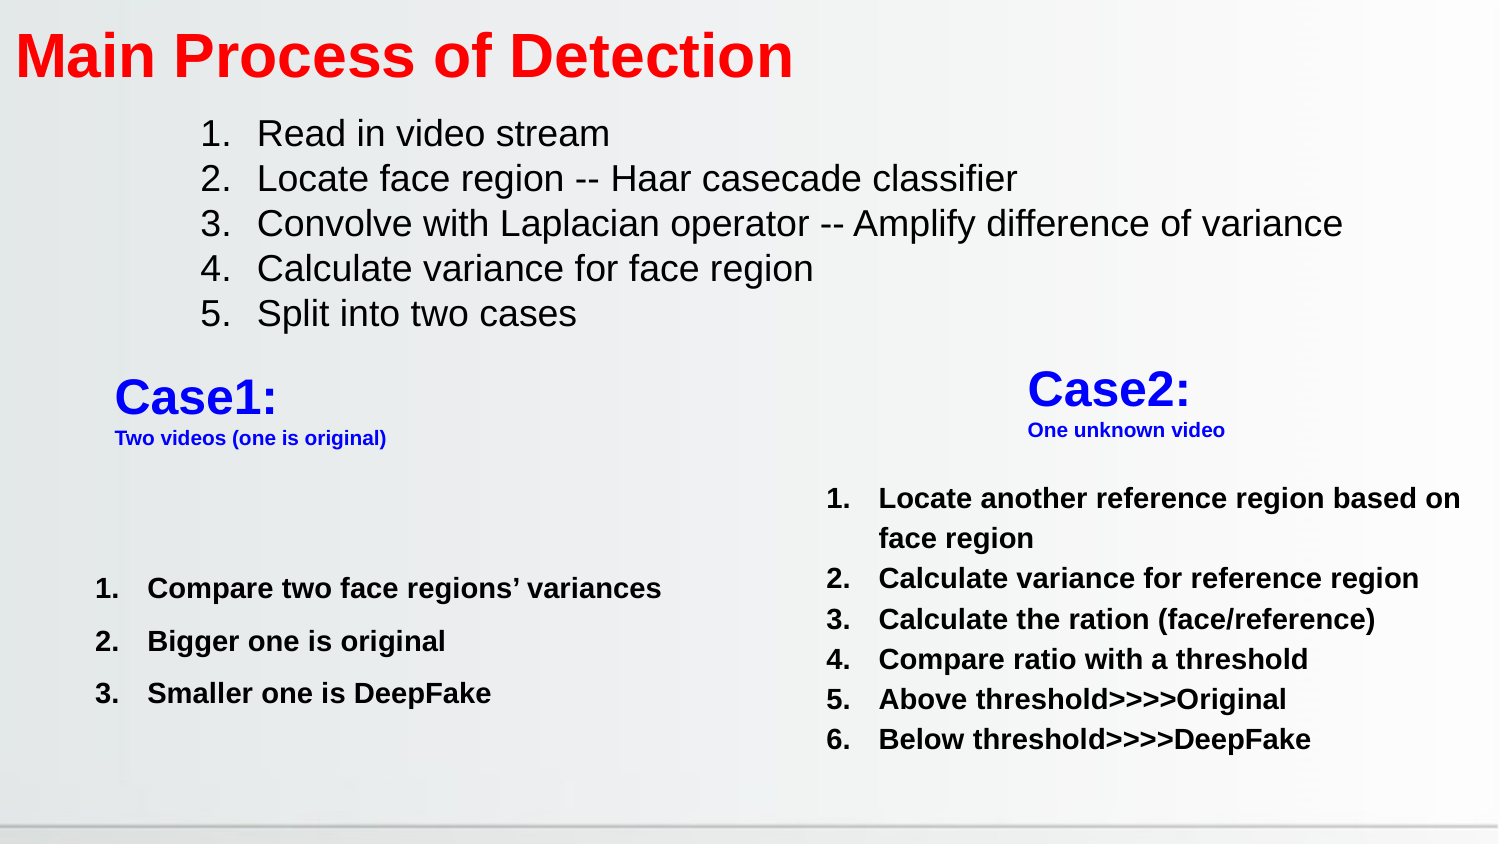

# Main Process of Detection
Read in video stream
Locate face region -- Haar casecade classifier
Convolve with Laplacian operator -- Amplify difference of variance
Calculate variance for face region
Split into two cases

Case2:
One unknown video
Case1:
Two videos (one is original)
Locate another reference region based on face region
Calculate variance for reference region
Calculate the ration (face/reference)
Compare ratio with a threshold
Above threshold>>>>Original
Below threshold>>>>DeepFake
Compare two face regions’ variances
Bigger one is original
Smaller one is DeepFake